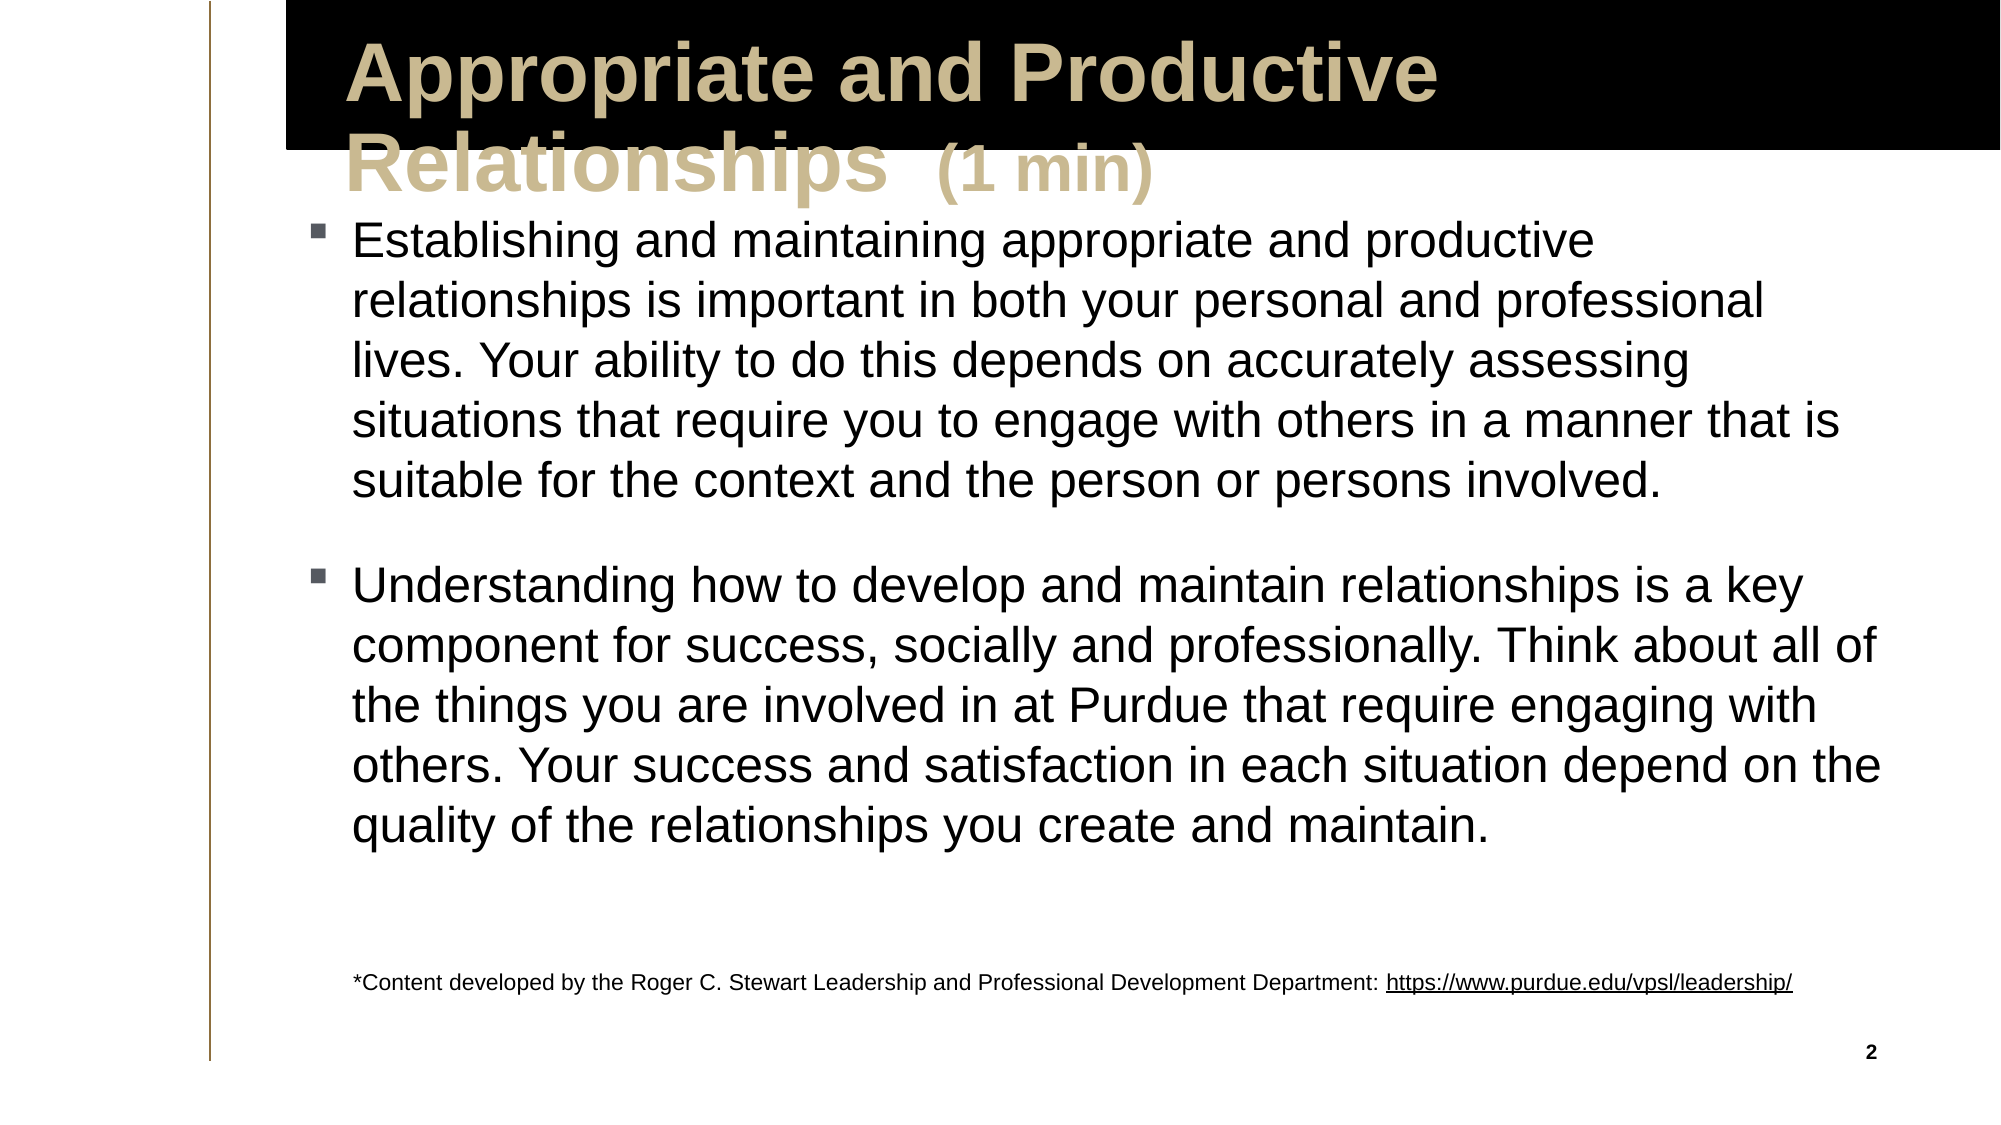

# Appropriate and Productive Relationships  (1 min)
Establishing and maintaining appropriate and productive relationships is important in both your personal and professional lives. Your ability to do this depends on accurately assessing situations that require you to engage with others in a manner that is suitable for the context and the person or persons involved.

Understanding how to develop and maintain relationships is a key component for success, socially and professionally. Think about all of the things you are involved in at Purdue that require engaging with others. Your success and satisfaction in each situation depend on the quality of the relationships you create and maintain.

*Content developed by the Roger C. Stewart Leadership and Professional Development Department: https://www.purdue.edu/vpsl/leadership/
2